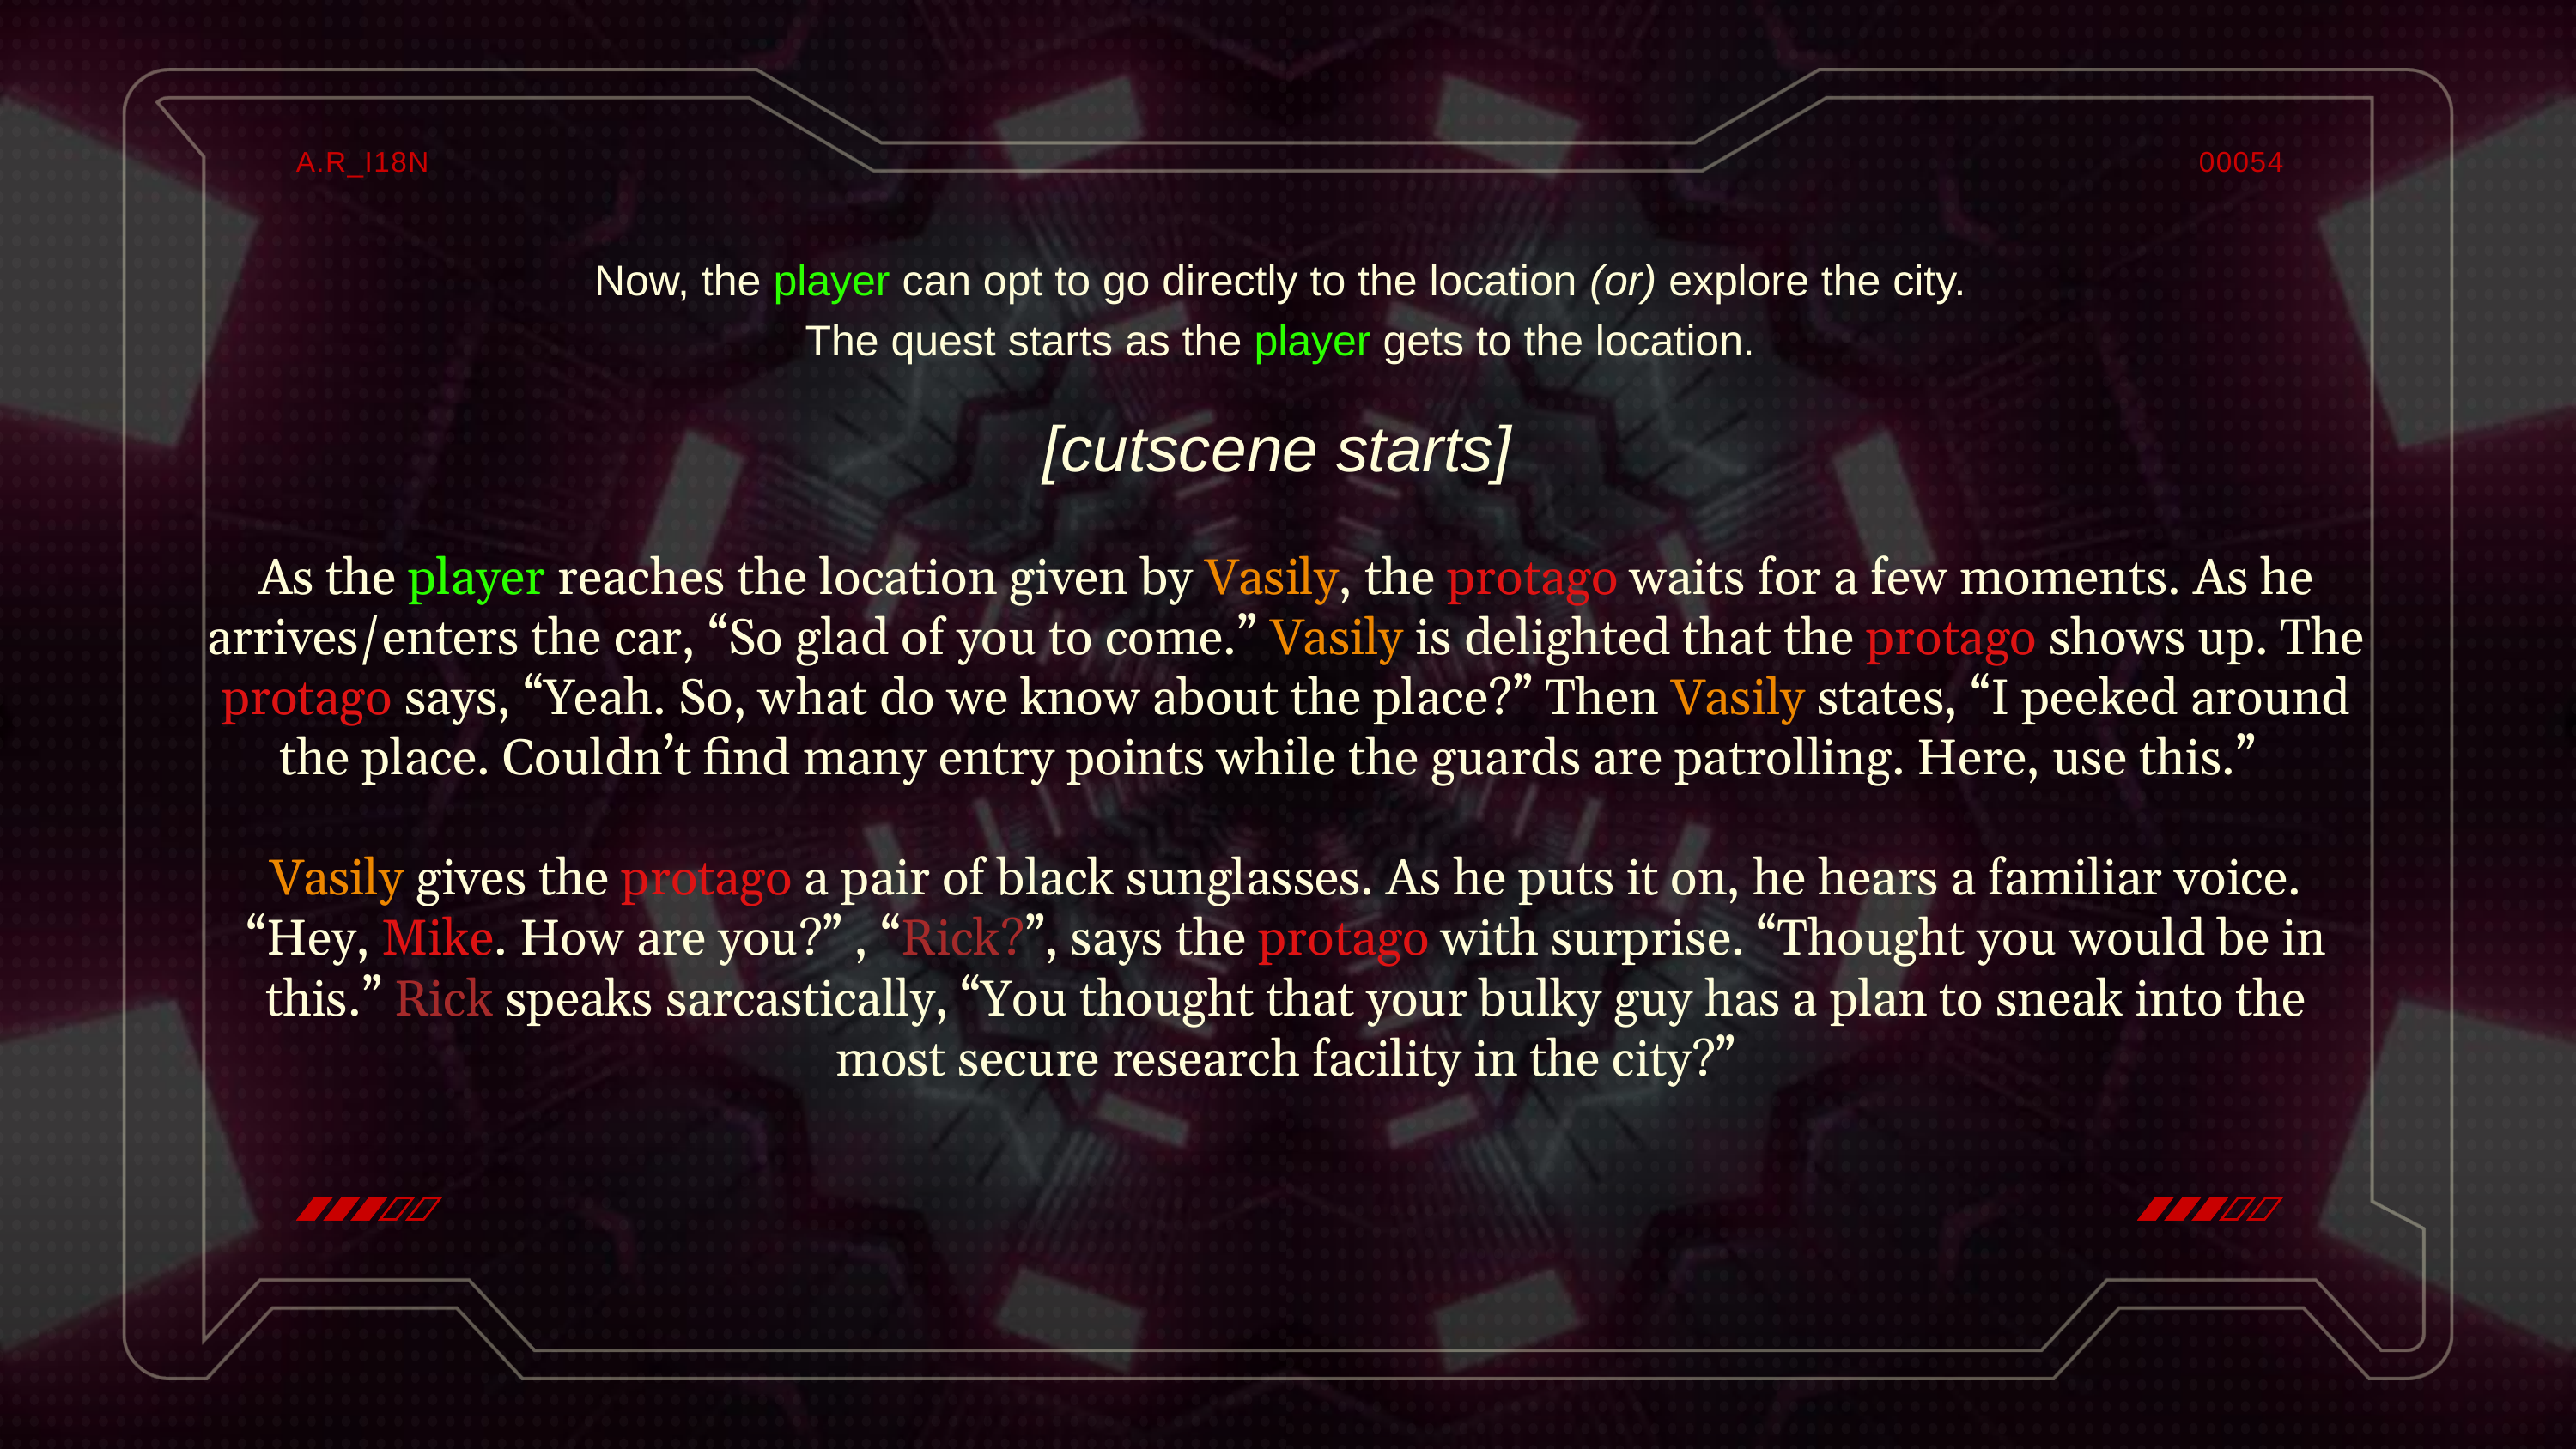

A.R_I18N
00054
Now, the player can opt to go directly to the location (or) explore the city.
The quest starts as the player gets to the location.

[cutscene starts]

As the player reaches the location given by Vasily, the protago waits for a few moments. As he arrives/enters the car, “So glad of you to come.” Vasily is delighted that the protago shows up. The protago says, “Yeah. So, what do we know about the place?” Then Vasily states, “I peeked around the place. Couldn’t find many entry points while the guards are patrolling. Here, use this.”

Vasily gives the protago a pair of black sunglasses. As he puts it on, he hears a familiar voice. “Hey, Mike. How are you?” , “Rick?”, says the protago with surprise. “Thought you would be in this.” Rick speaks sarcastically, “You thought that your bulky guy has a plan to sneak into the most secure research facility in the city?”